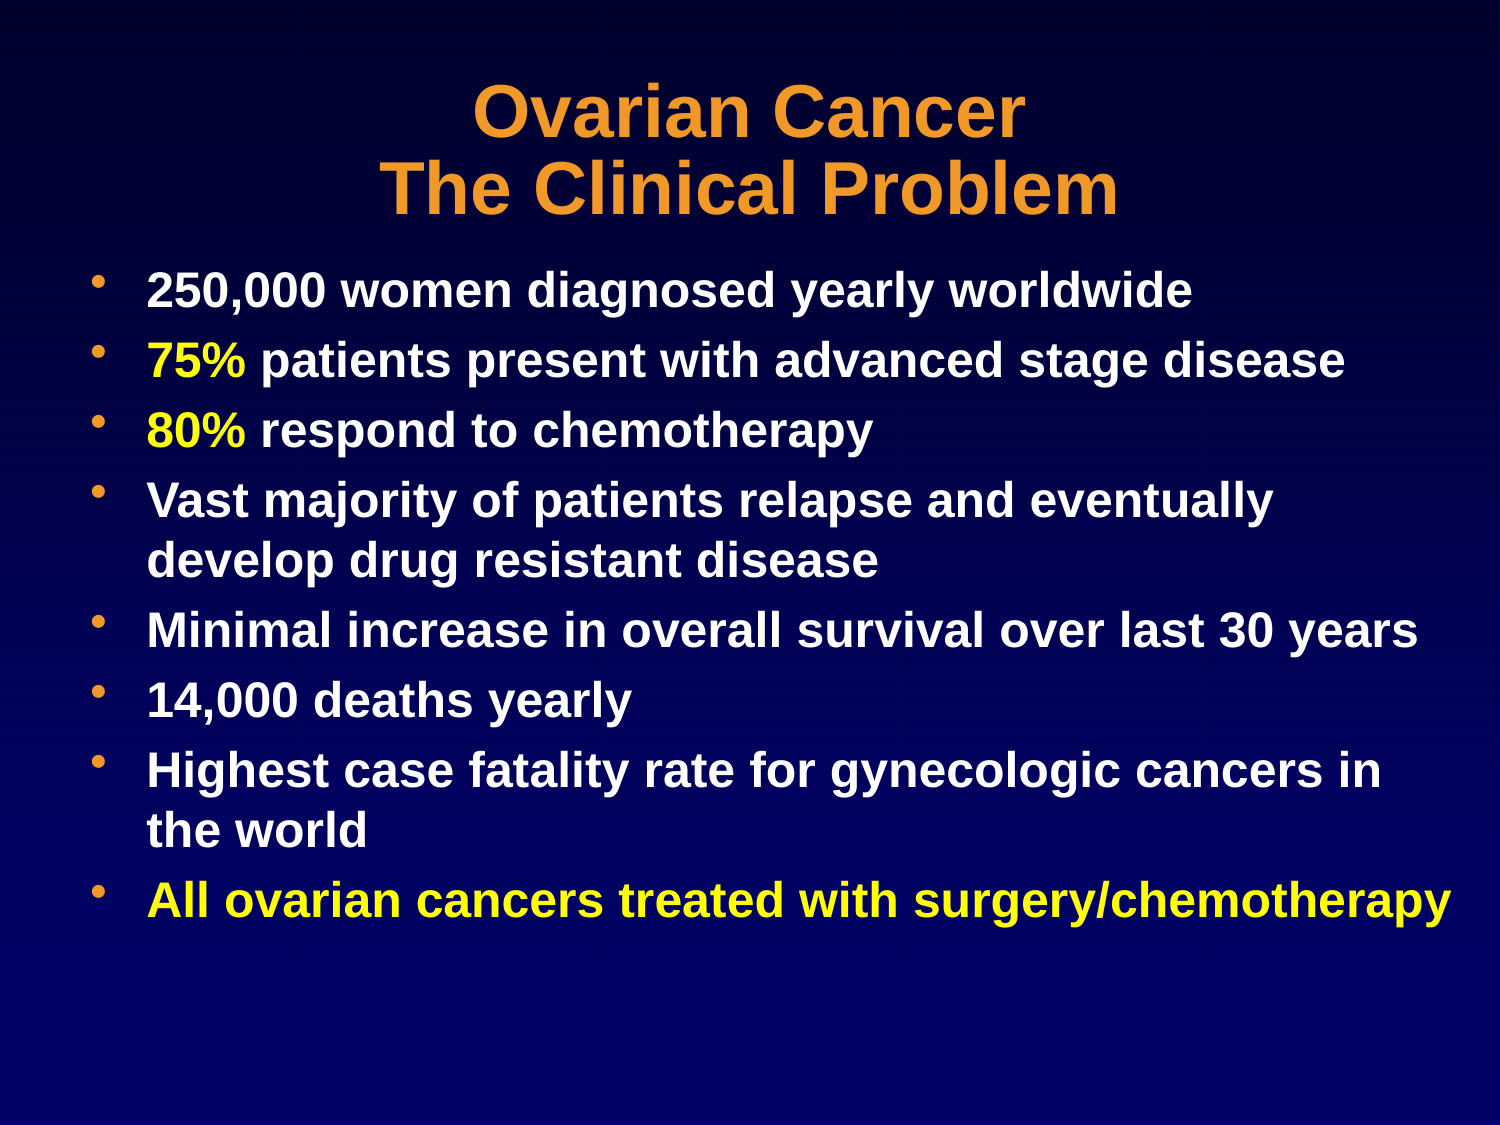

# Ovarian Cancer The Clinical Problem
250,000 women diagnosed yearly worldwide
75% patients present with advanced stage disease
80% respond to chemotherapy
Vast majority of patients relapse and eventually develop drug resistant disease
Minimal increase in overall survival over last 30 years
14,000 deaths yearly
Highest case fatality rate for gynecologic cancers in
the world
All ovarian cancers treated with surgery/chemotherapy